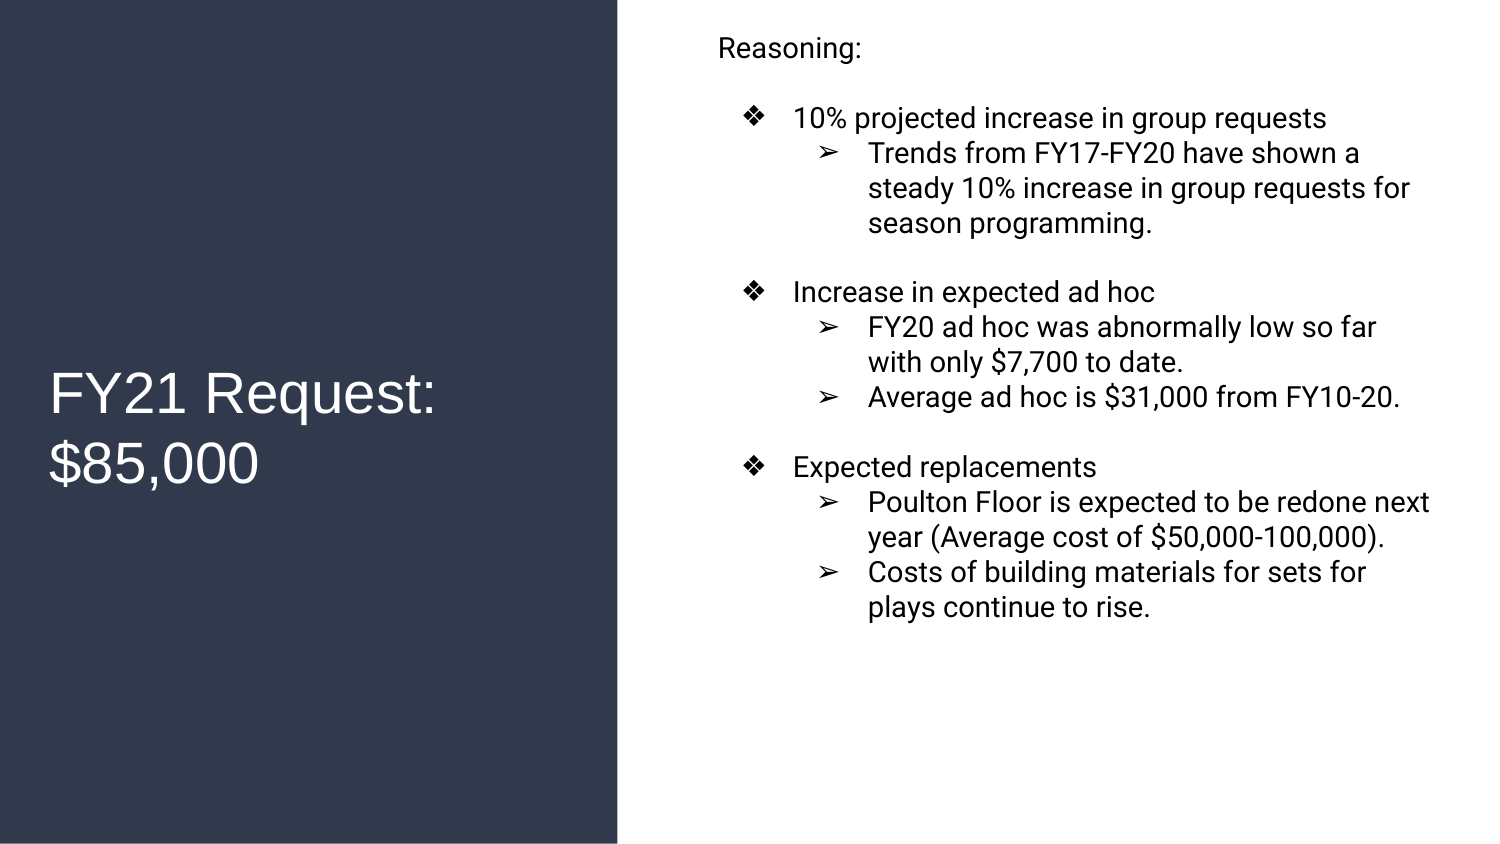

Reasoning:

10% projected increase in group requests
Trends from FY17-FY20 have shown a steady 10% increase in group requests for season programming.

Increase in expected ad hoc
FY20 ad hoc was abnormally low so far with only $7,700 to date.
Average ad hoc is $31,000 from FY10-20.

Expected replacements
Poulton Floor is expected to be redone next year (Average cost of $50,000-100,000).
Costs of building materials for sets for plays continue to rise.
# FY21 Request:
$85,000